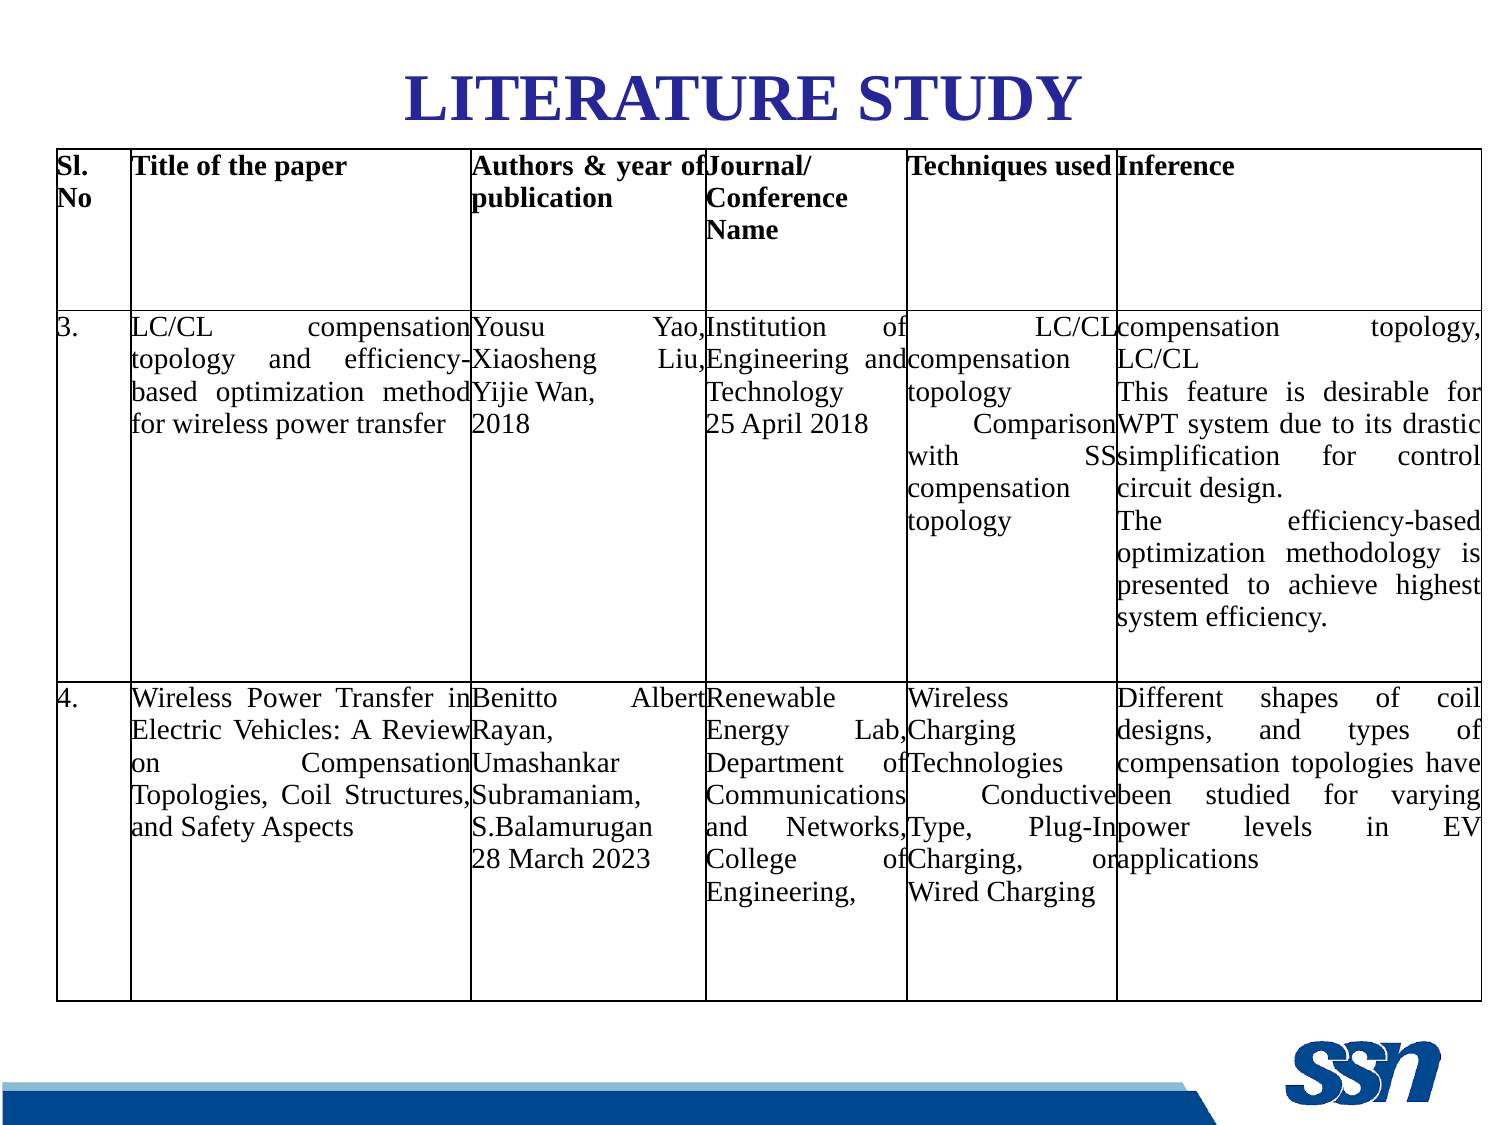

# LITERATURE STUDY
| Sl. No | Title of the paper | Authors & year of publication | Journal/Conference Name | Techniques used | Inference |
| --- | --- | --- | --- | --- | --- |
| 3. | LC/CL compensation topology and efficiency-based optimization method for wireless power transfer | Yousu Yao, Xiaosheng Liu, Yijie Wan, 2018 | Institution of Engineering and Technology 25 April 2018 | LC/CL compensation topology Comparison with SS compensation topology | compensation topology, LC/CL This feature is desirable for WPT system due to its drastic simplification for control circuit design.  The efficiency-based optimization methodology is presented to achieve highest system efficiency. |
| 4. | Wireless Power Transfer in Electric Vehicles: A Review on Compensation Topologies, Coil Structures, and Safety Aspects | Benitto Albert Rayan, Umashankar Subramaniam, S.Balamurugan 28 March 2023 | Renewable Energy Lab, Department of Communications and Networks, College of Engineering, | Wireless Charging Technologies Conductive Type, Plug-In Charging, or Wired Charging | Different shapes of coil designs, and types of compensation topologies have been studied for varying power levels in EV applications |